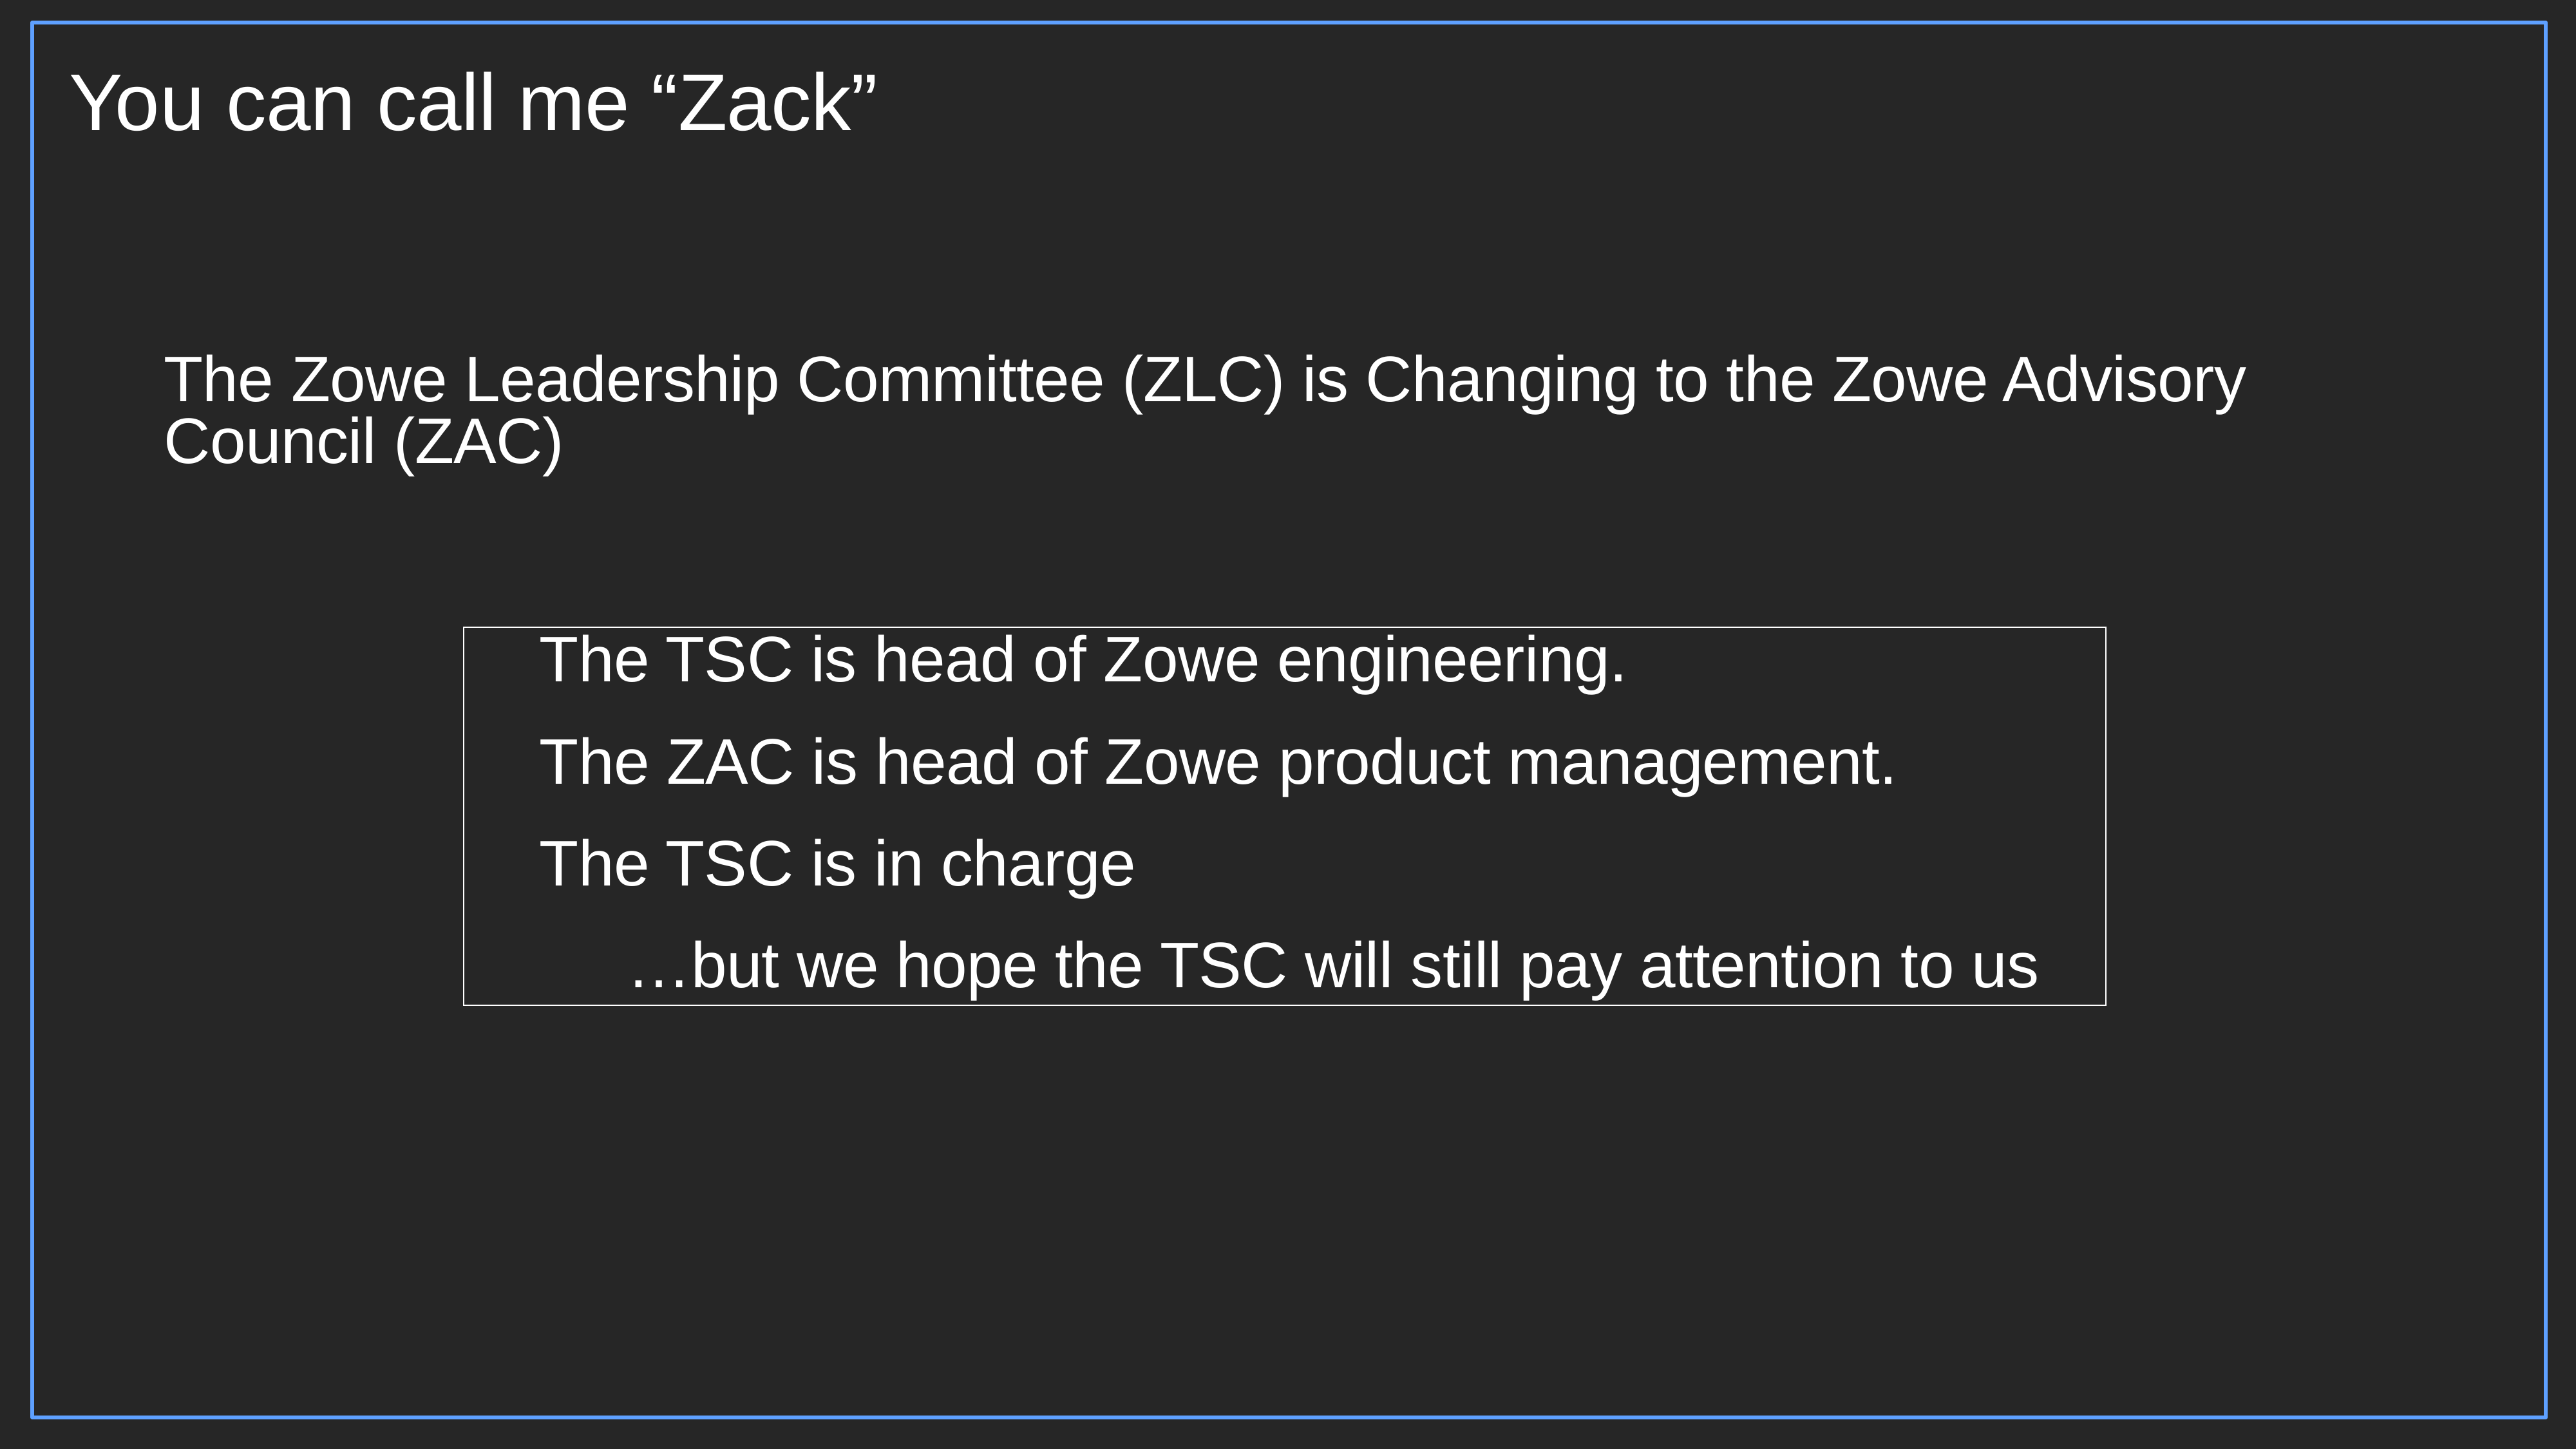

You can call me “Zack”

The Zowe Leadership Committee (ZLC) is Changing to the Zowe Advisory Council (ZAC)
    The TSC is head of Zowe engineering.
    The ZAC is head of Zowe product management.
    The TSC is in charge
         …but we hope the TSC will still pay attention to us